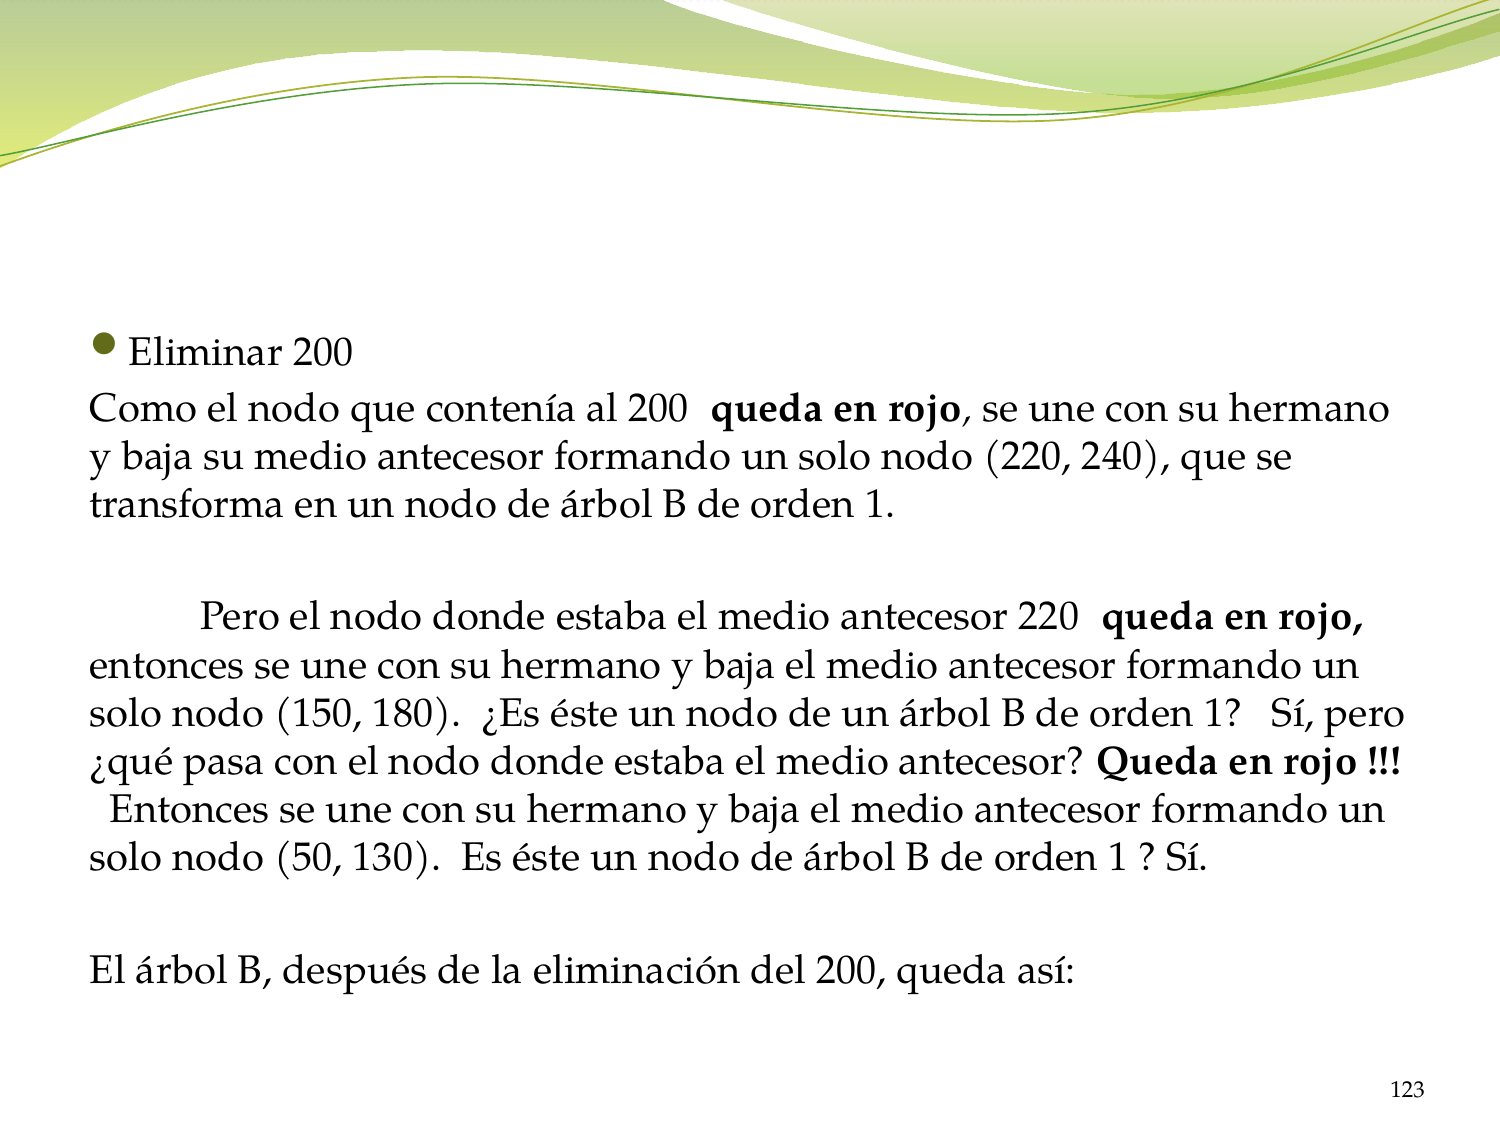

#
Eliminar 200
Como el nodo que contenía al 200  queda en rojo, se une con su hermano y baja su medio antecesor formando un solo nodo (220, 240), que se transforma en un nodo de árbol B de orden 1.

 	Pero el nodo donde estaba el medio antecesor 220  queda en rojo, entonces se une con su hermano y baja el medio antecesor formando un solo nodo (150, 180).  ¿Es éste un nodo de un árbol B de orden 1?   Sí, pero ¿qué pasa con el nodo donde estaba el medio antecesor? Queda en rojo !!!   Entonces se une con su hermano y baja el medio antecesor formando un solo nodo (50, 130).  Es éste un nodo de árbol B de orden 1 ? Sí.

El árbol B, después de la eliminación del 200, queda así:

123